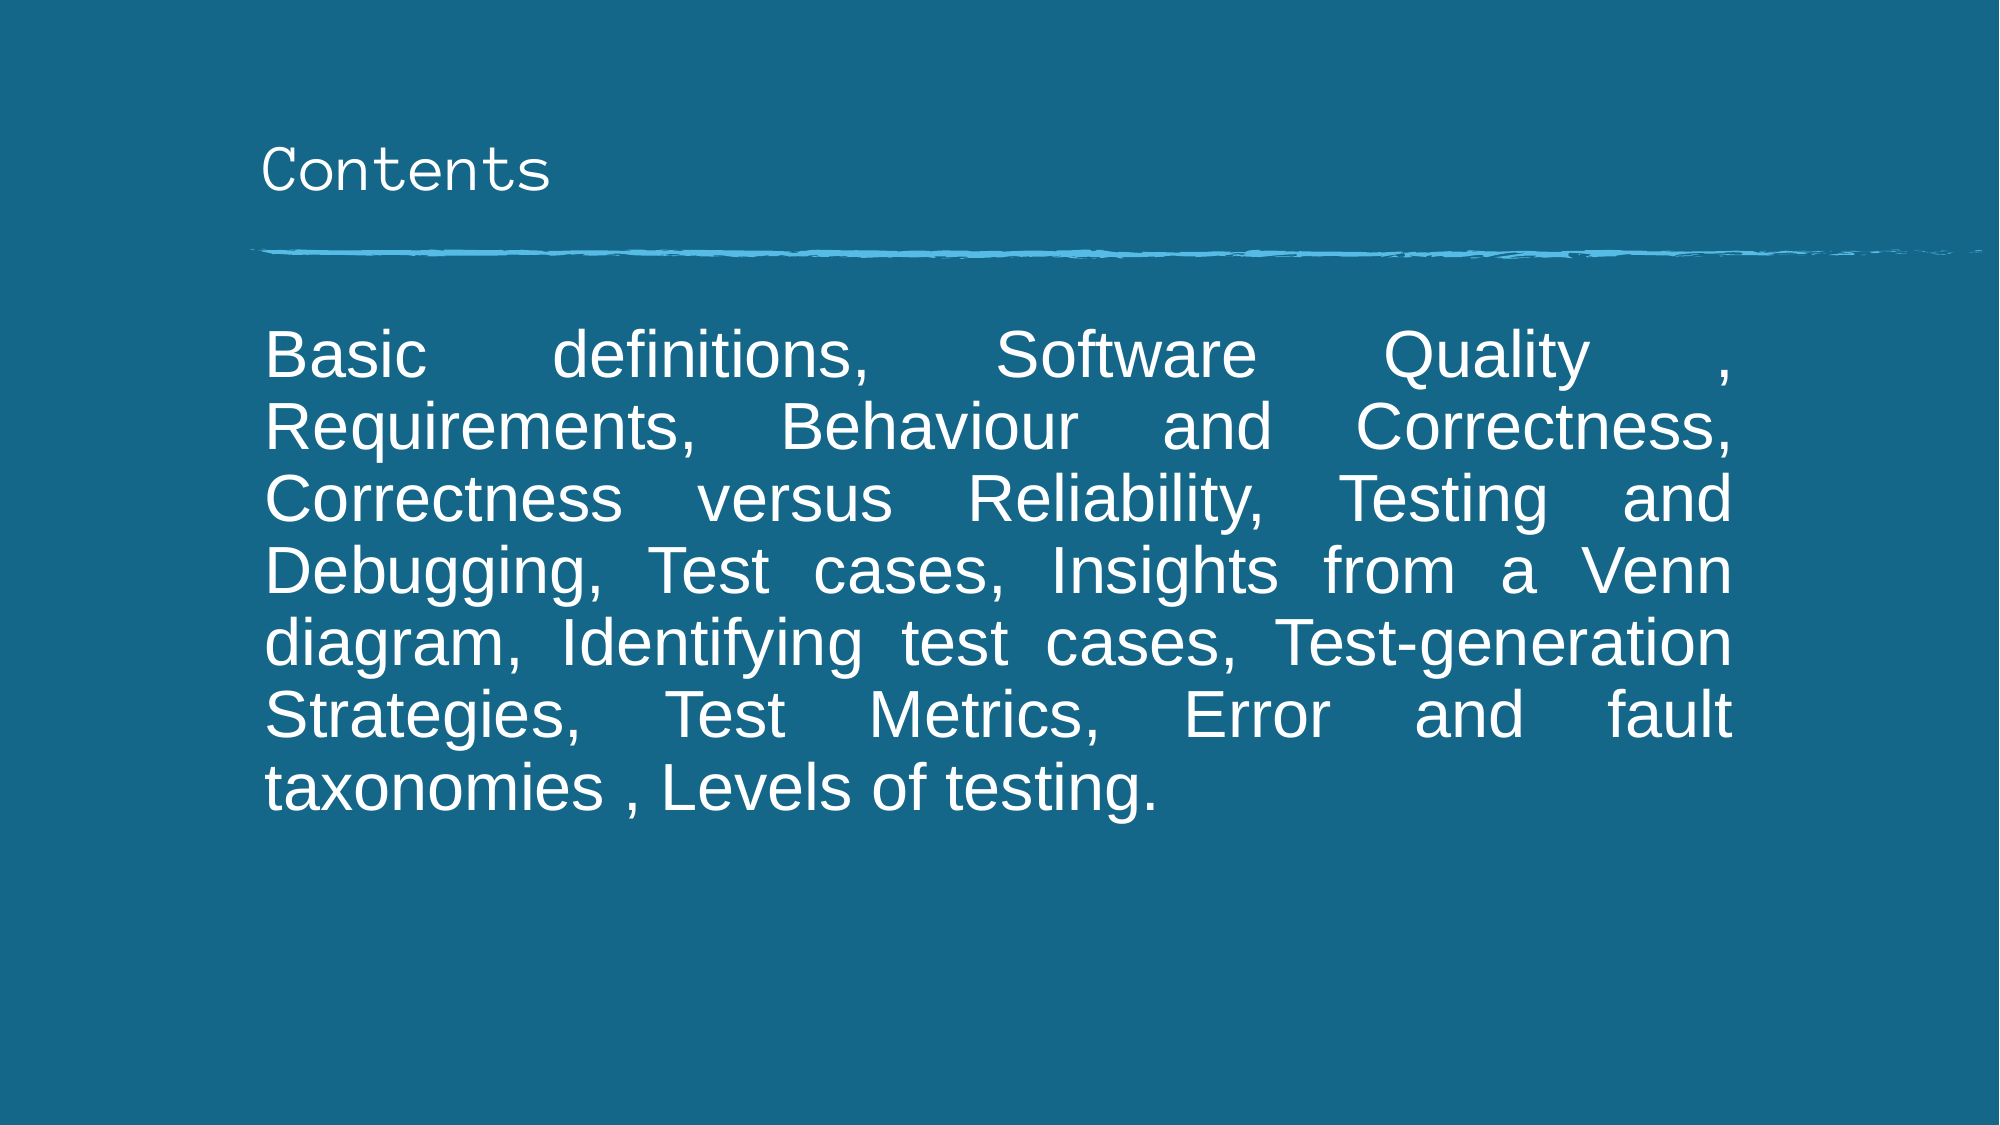

# Contents
Basic definitions, Software Quality , Requirements, Behaviour and Correctness, Correctness versus Reliability, Testing and Debugging, Test cases, Insights from a Venn diagram, Identifying test cases, Test-generation Strategies, Test Metrics, Error and fault taxonomies , Levels of testing.